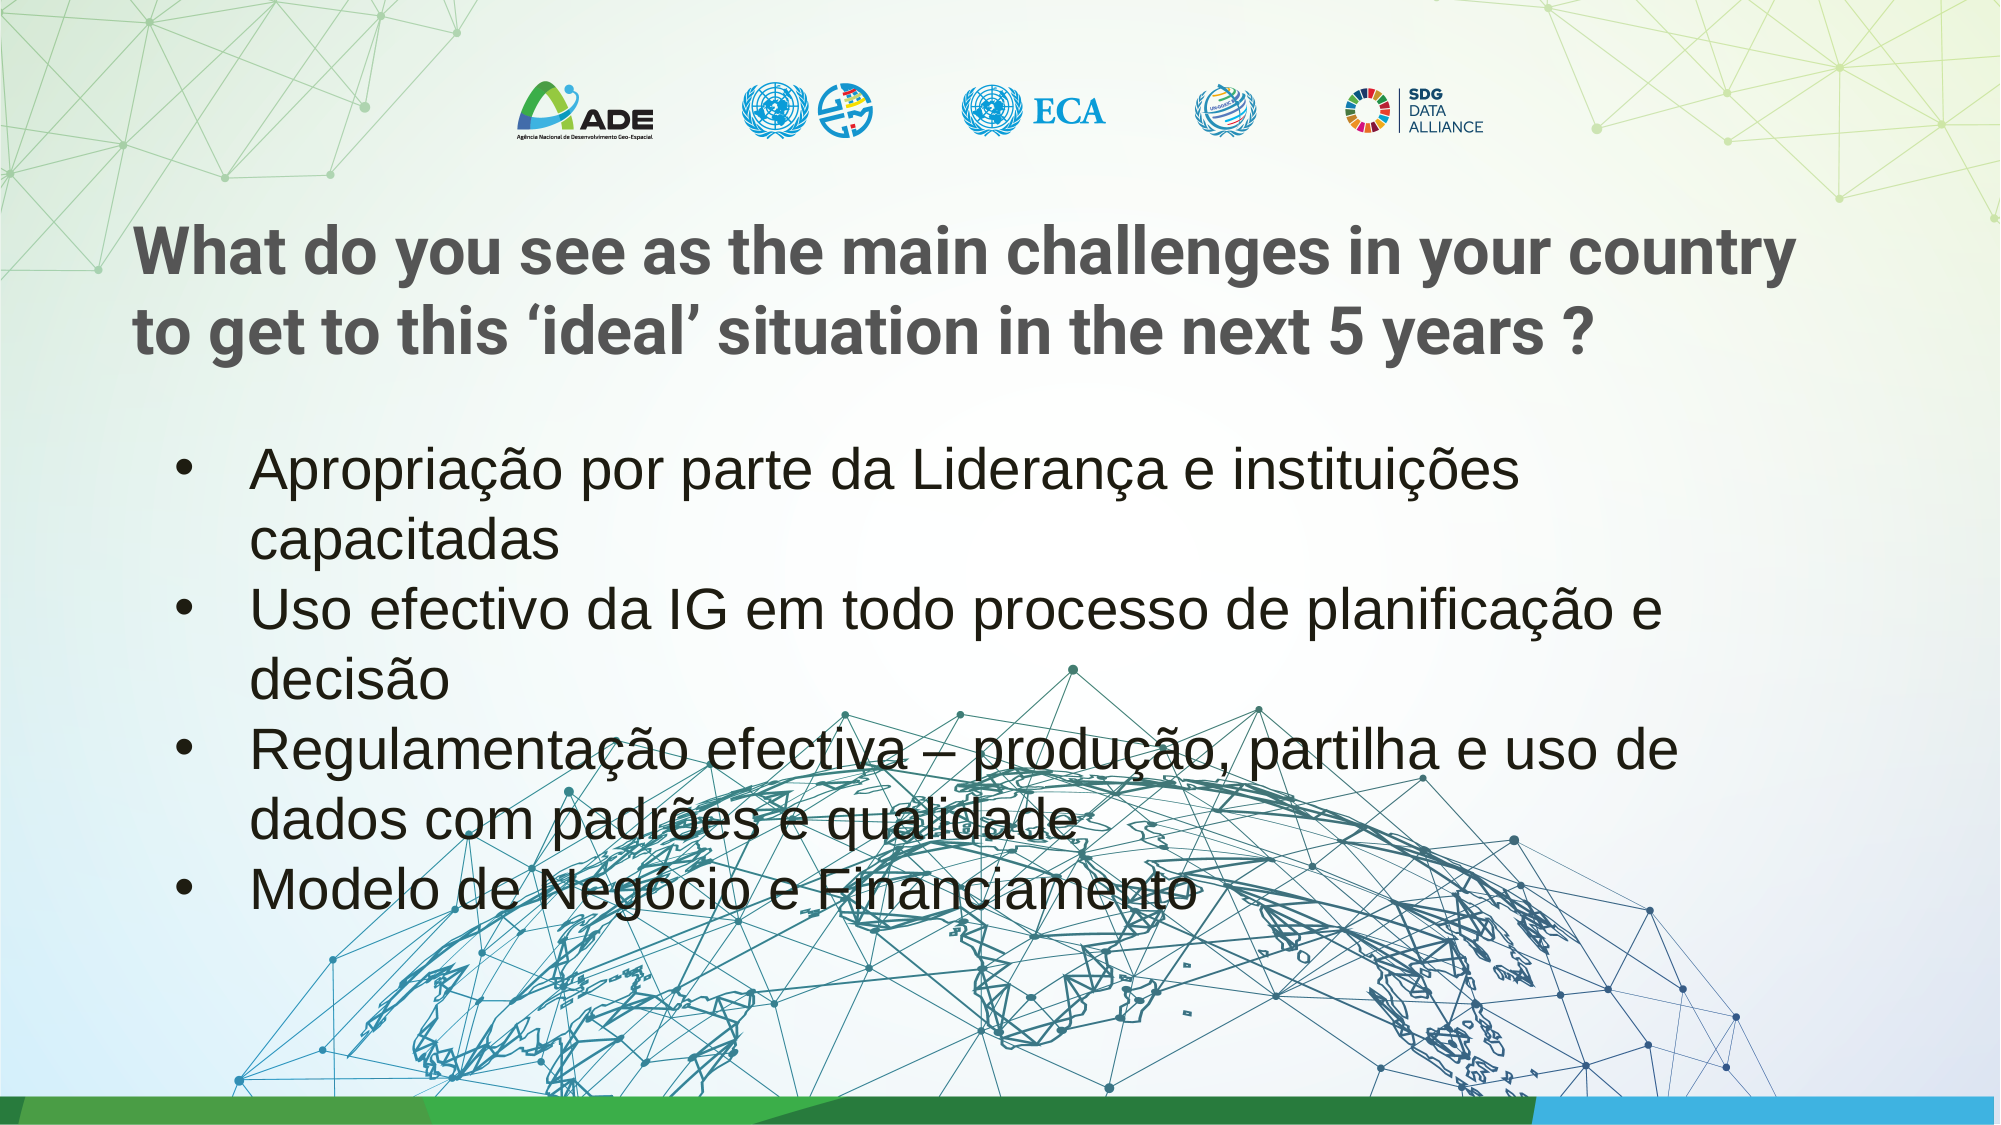

What do you see as the main challenges in your country to get to this ‘ideal’ situation in the next 5 years ?

Apropriação por parte da Liderança e instituições capacitadas
Uso efectivo da IG em todo processo de planificação e decisão
Regulamentação efectiva – produção, partilha e uso de dados com padrões e qualidade
Modelo de Negócio e Financiamento